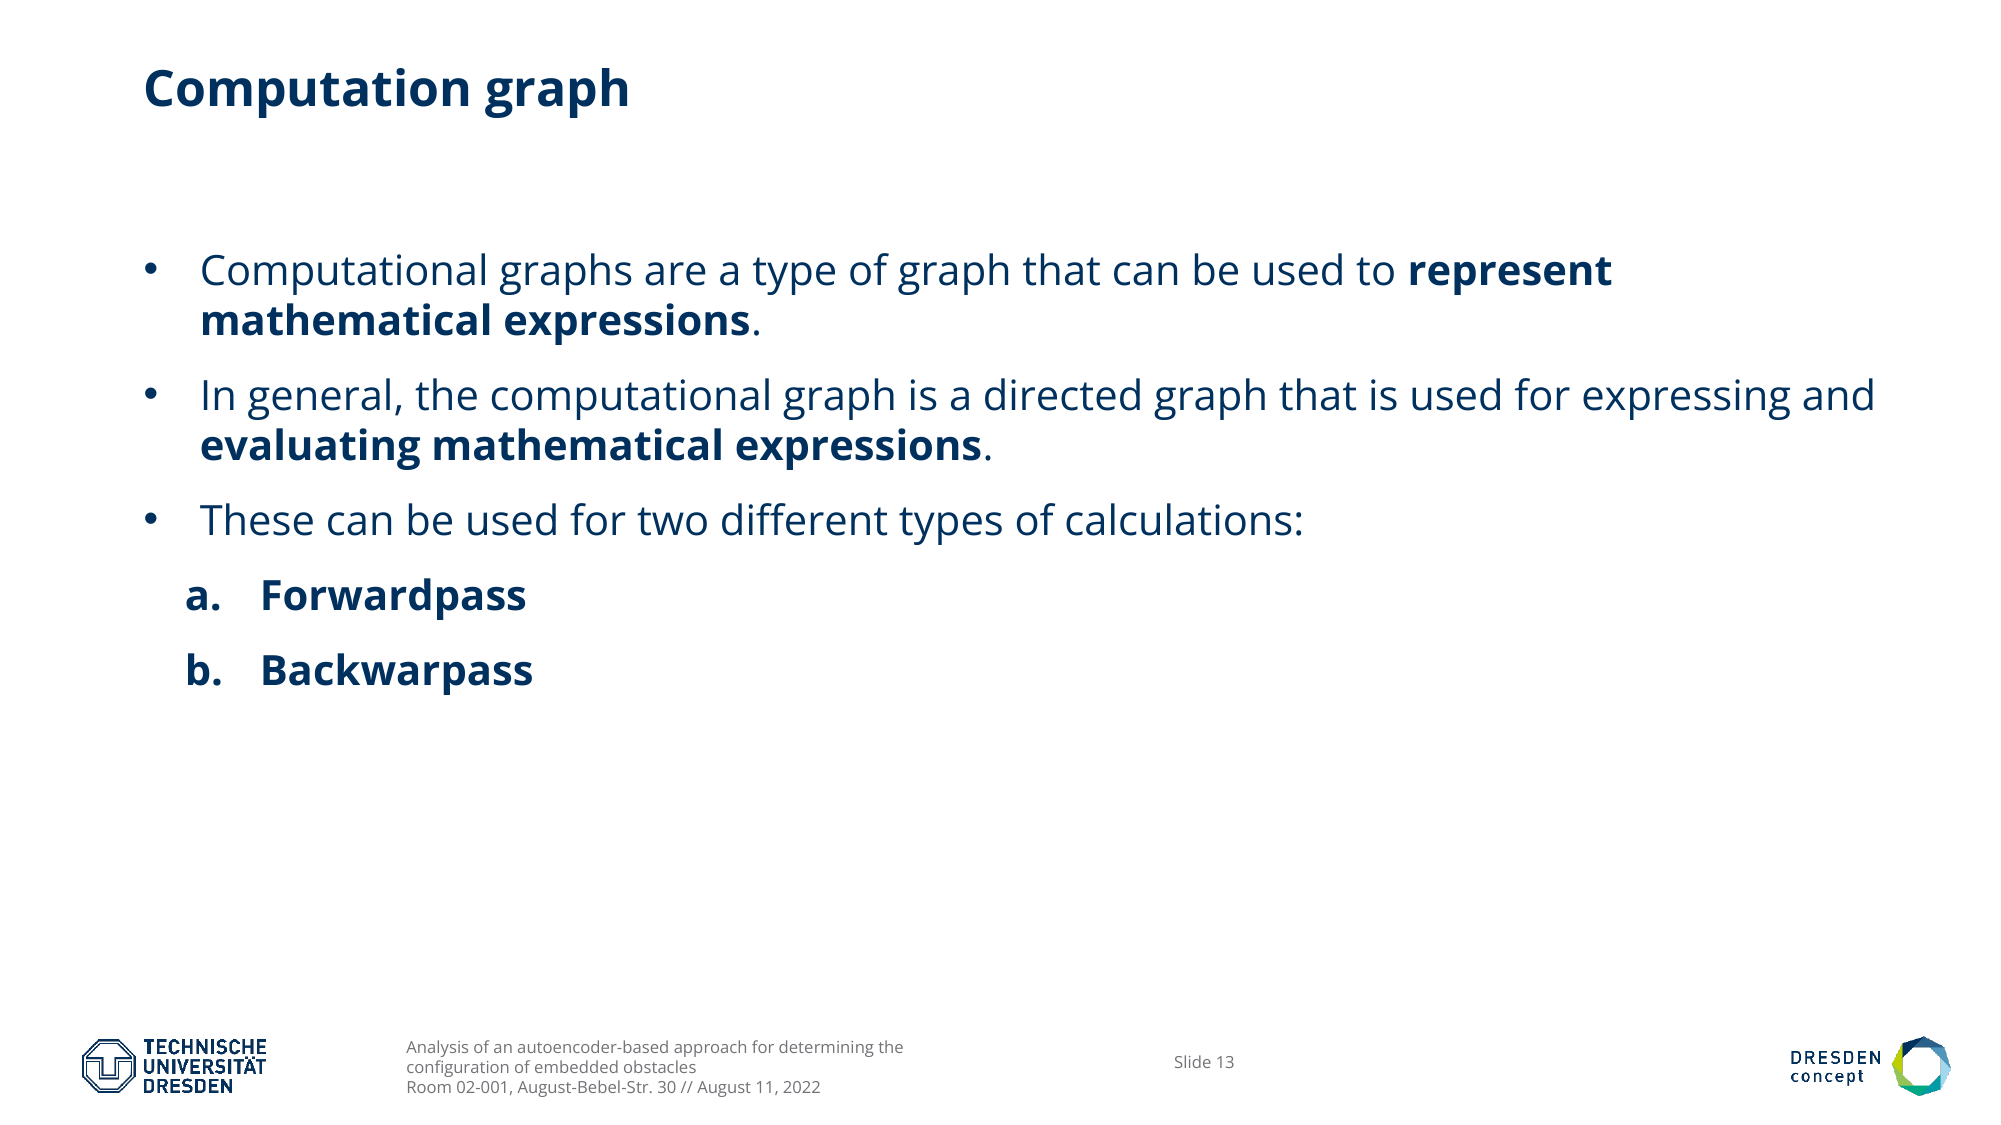

# Computation graph
Computational graphs are a type of graph that can be used to represent mathematical expressions.
In general, the computational graph is a directed graph that is used for expressing and evaluating mathematical expressions.
These can be used for two different types of calculations:
Forwardpass
Backwarpass